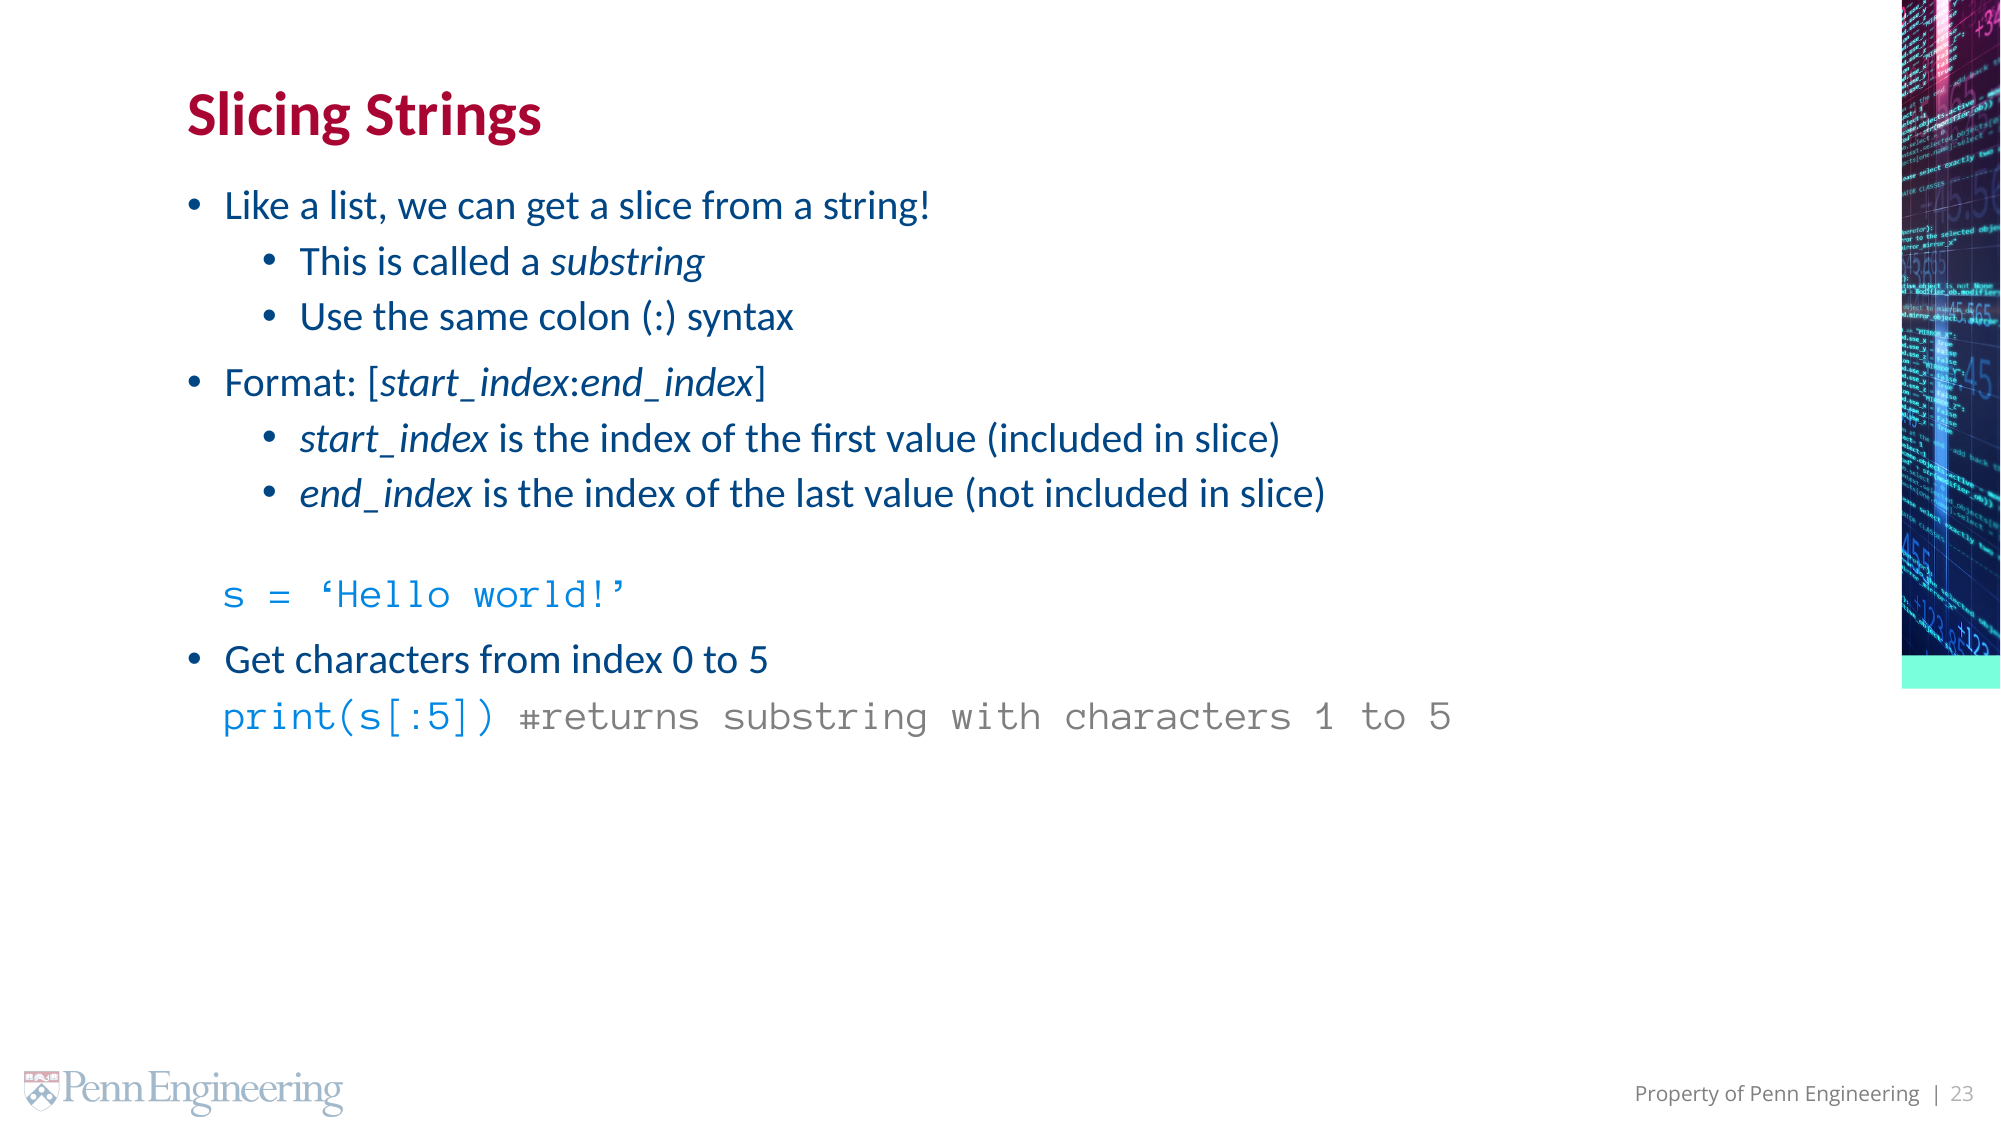

# Slicing Strings
Like a list, we can get a slice from a string!
This is called a substring
Use the same colon (:) syntax
Format: [start_index:end_index]
start_index is the index of the first value (included in slice)
end_index is the index of the last value (not included in slice)
s = ‘Hello world!’
Get characters from index 0 to 5
print(s[:5]) #returns substring with characters 1 to 5

23